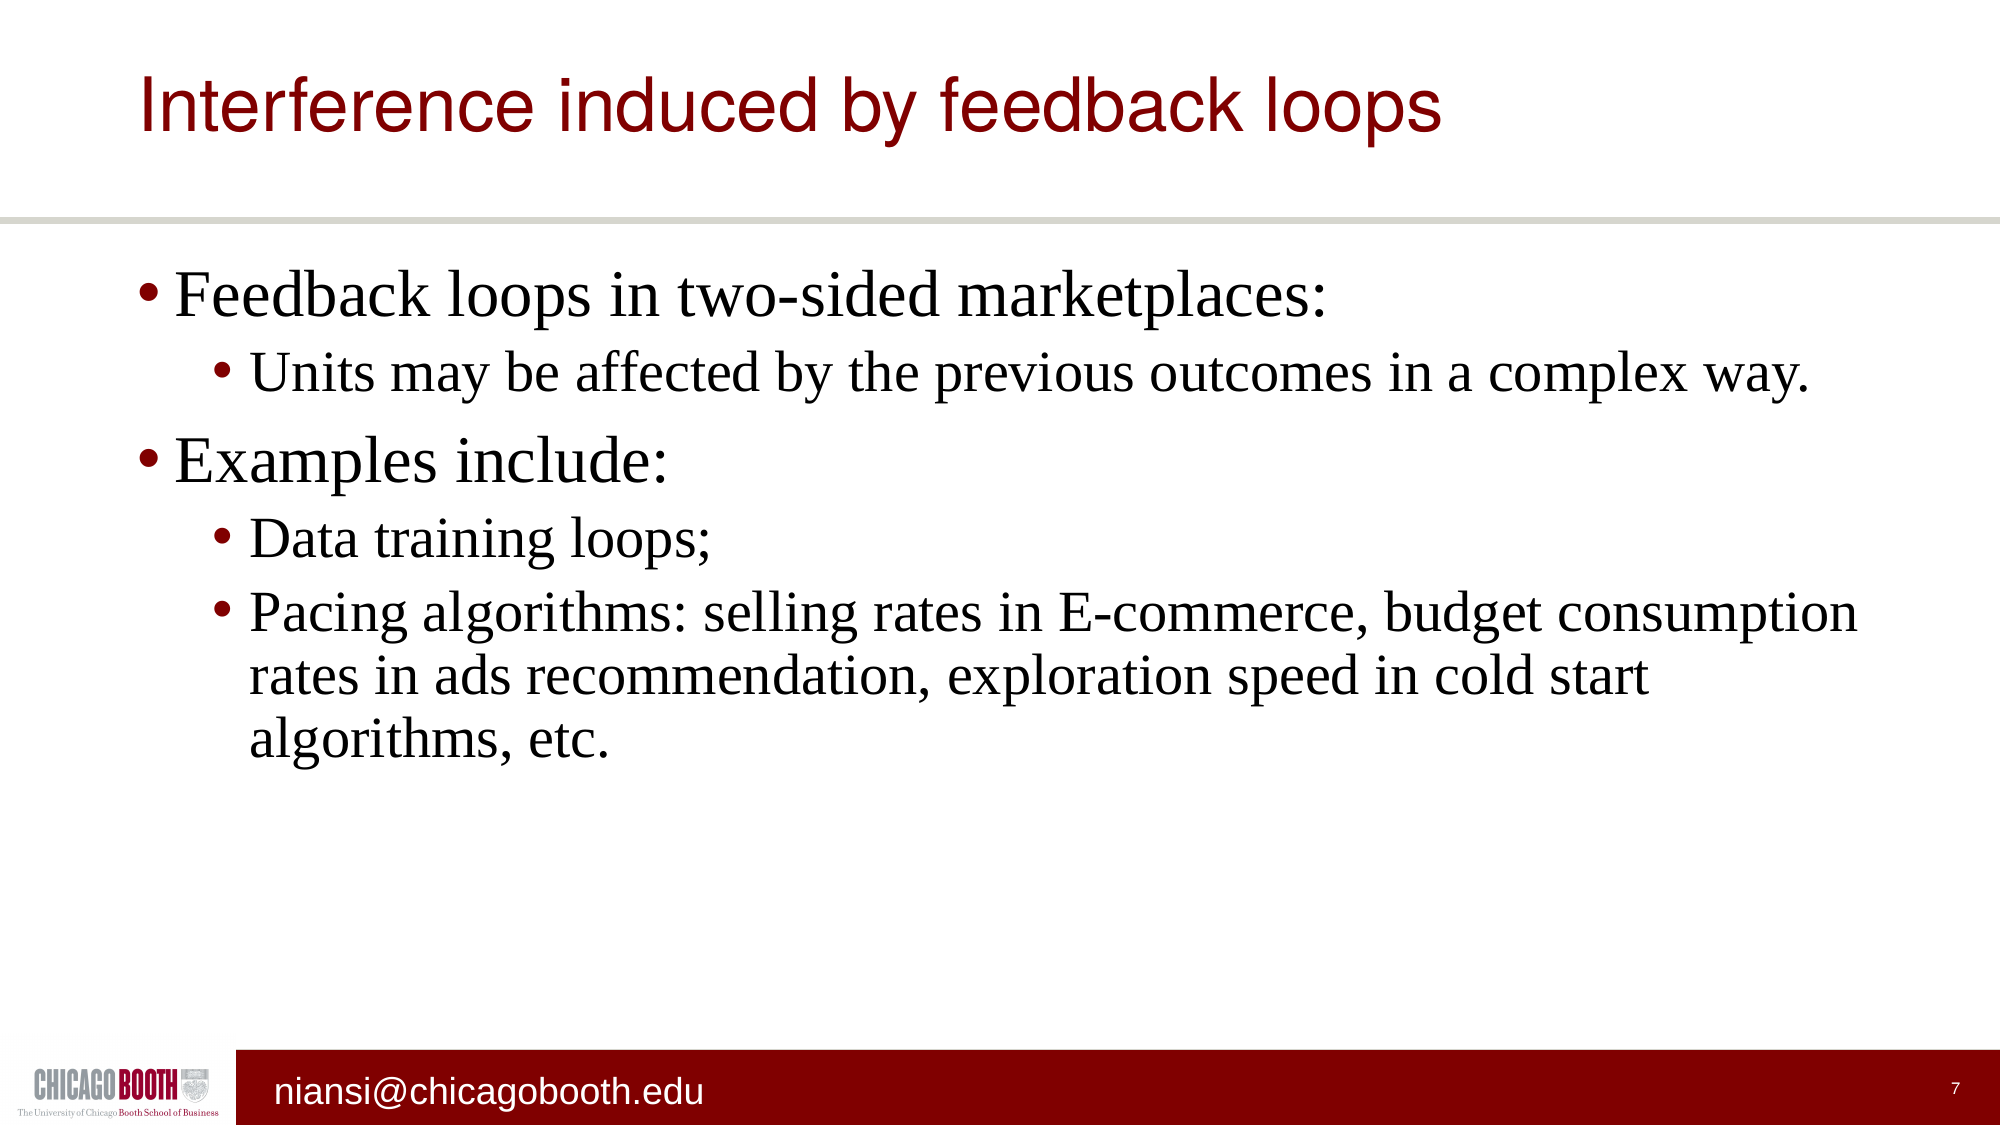

# Interference induced by feedback loops
Feedback loops in two-sided marketplaces:
Units may be affected by the previous outcomes in a complex way.
Examples include:
Data training loops;
Pacing algorithms: selling rates in E-commerce, budget consumption rates in ads recommendation, exploration speed in cold start algorithms, etc.

7